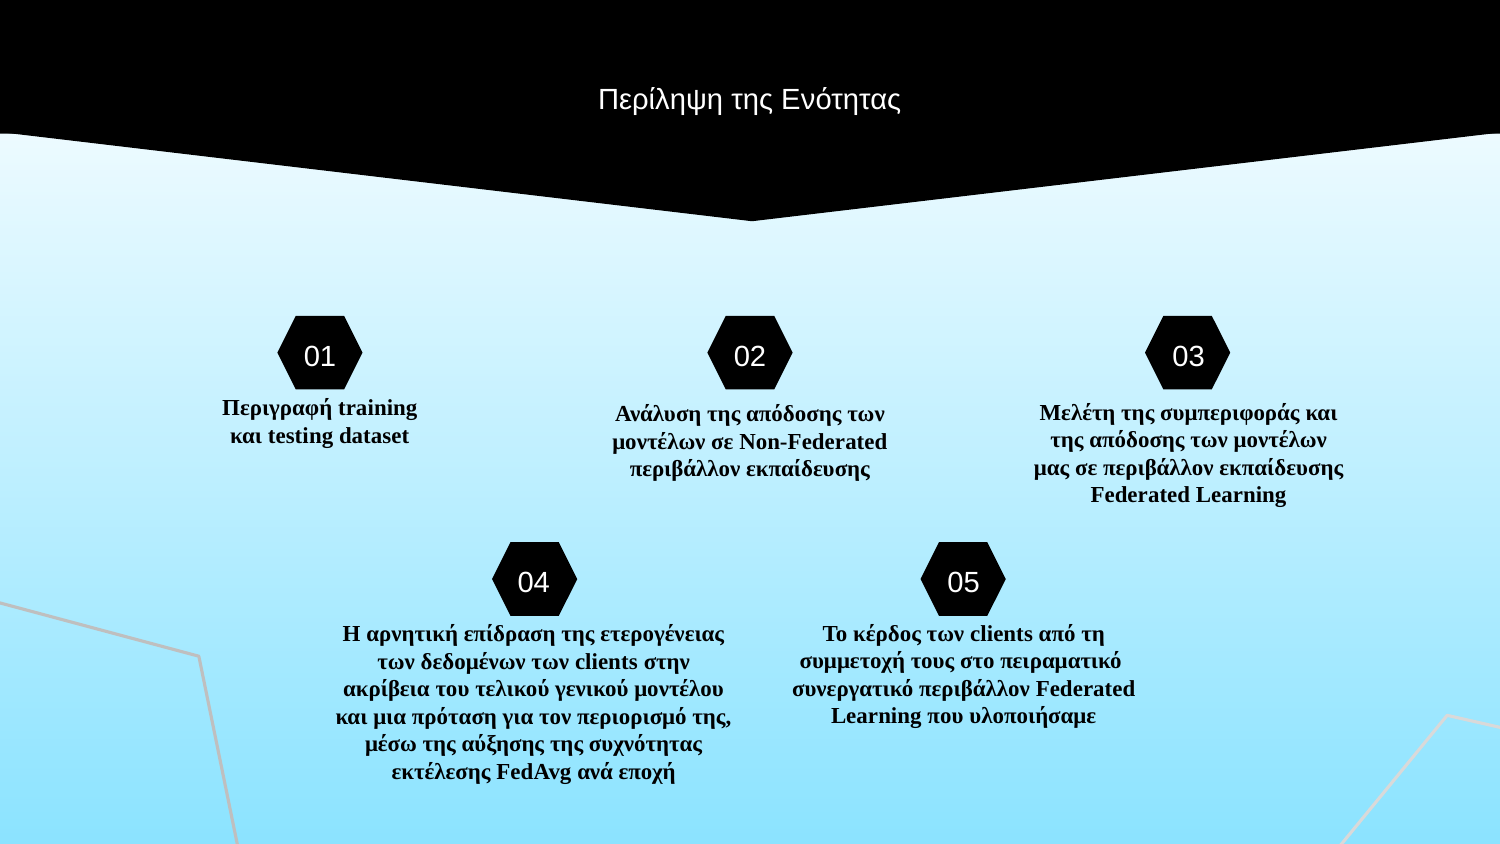

Περίληψη της Ενότητας
01
02
03
# Περιγραφή training και testing dataset
Ανάλυση της απόδοσης των μοντέλων σε Non-Federated περιβάλλον εκπαίδευσης
Μελέτη της συμπεριφοράς και της απόδοσης των μοντέλων μας σε περιβάλλον εκπαίδευσης Federated Learning
04
05
Η αρνητική επίδραση της ετερογένειας των δεδομένων των clients στην ακρίβεια του τελικού γενικού μοντέλου και μια πρόταση για τον περιορισμό της, μέσω της αύξησης της συχνότητας εκτέλεσης FedAvg ανά εποχή
Το κέρδος των clients από τη συμμετοχή τους στο πειραματικό  συνεργατικό περιβάλλον Federated Learning που υλοποιήσαμε